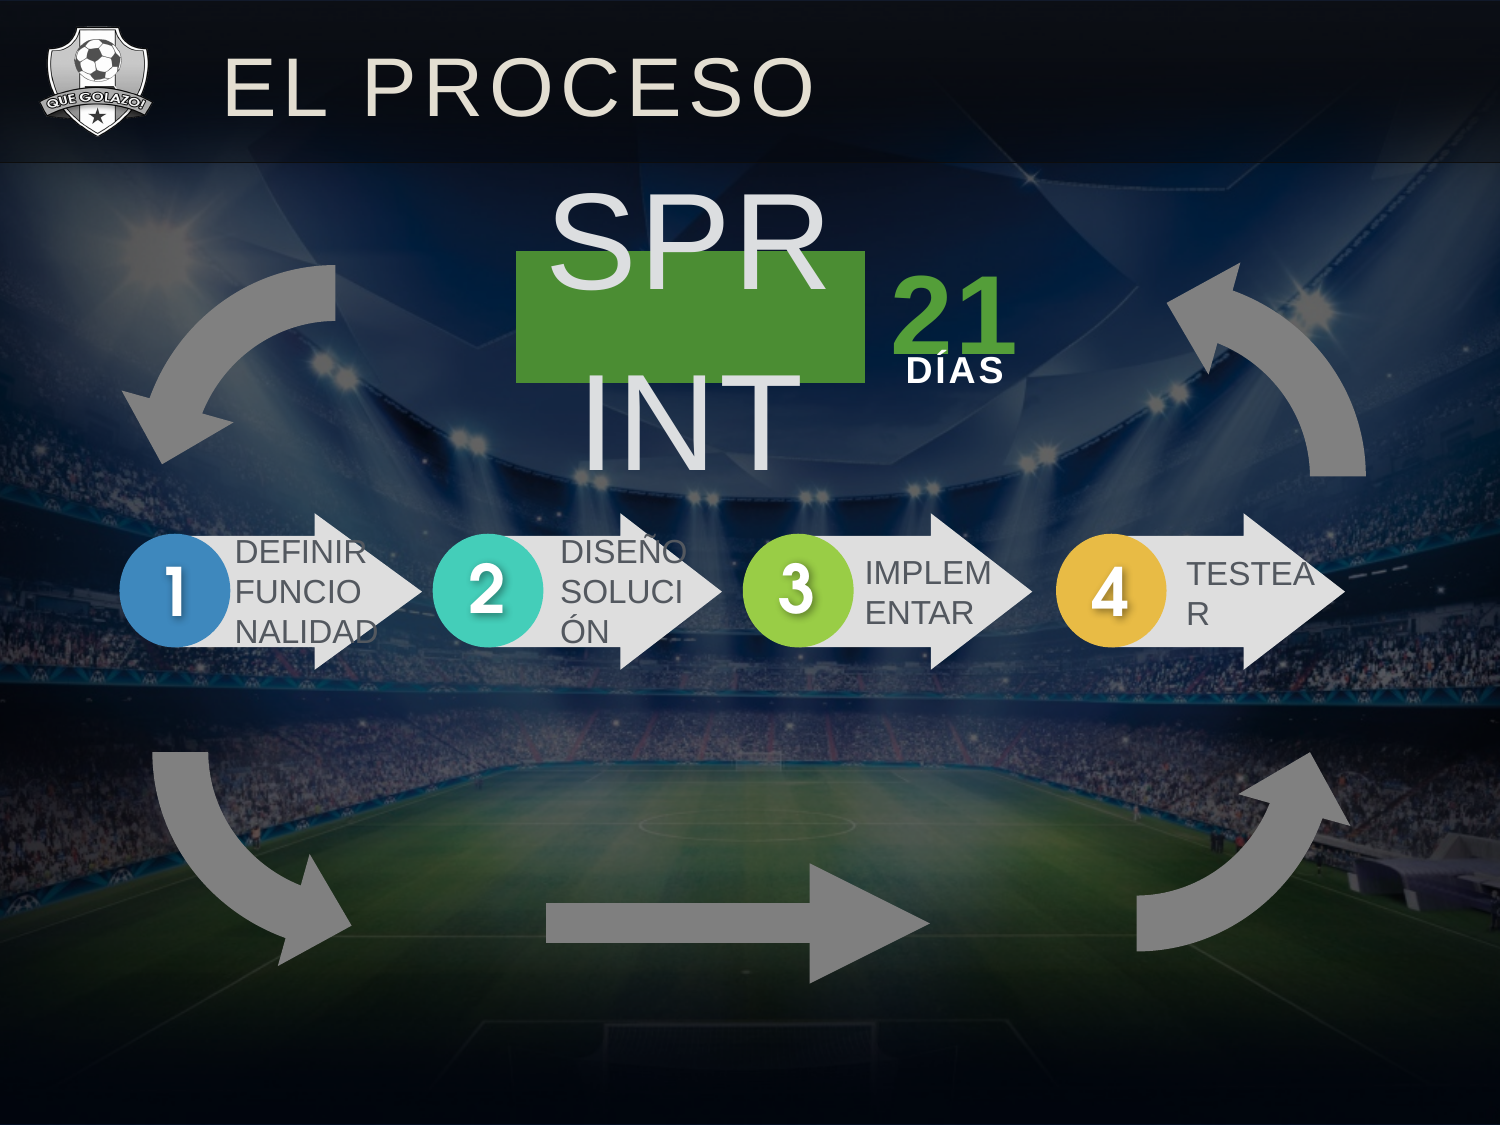

# EL PROCESO
21
SPRINT

DÍAS

DISEÑO SOLUCIÓN
DEFINIR
FUNCIONALIDAD
IMPLEMENTAR
TESTEAR
3
2
4
1